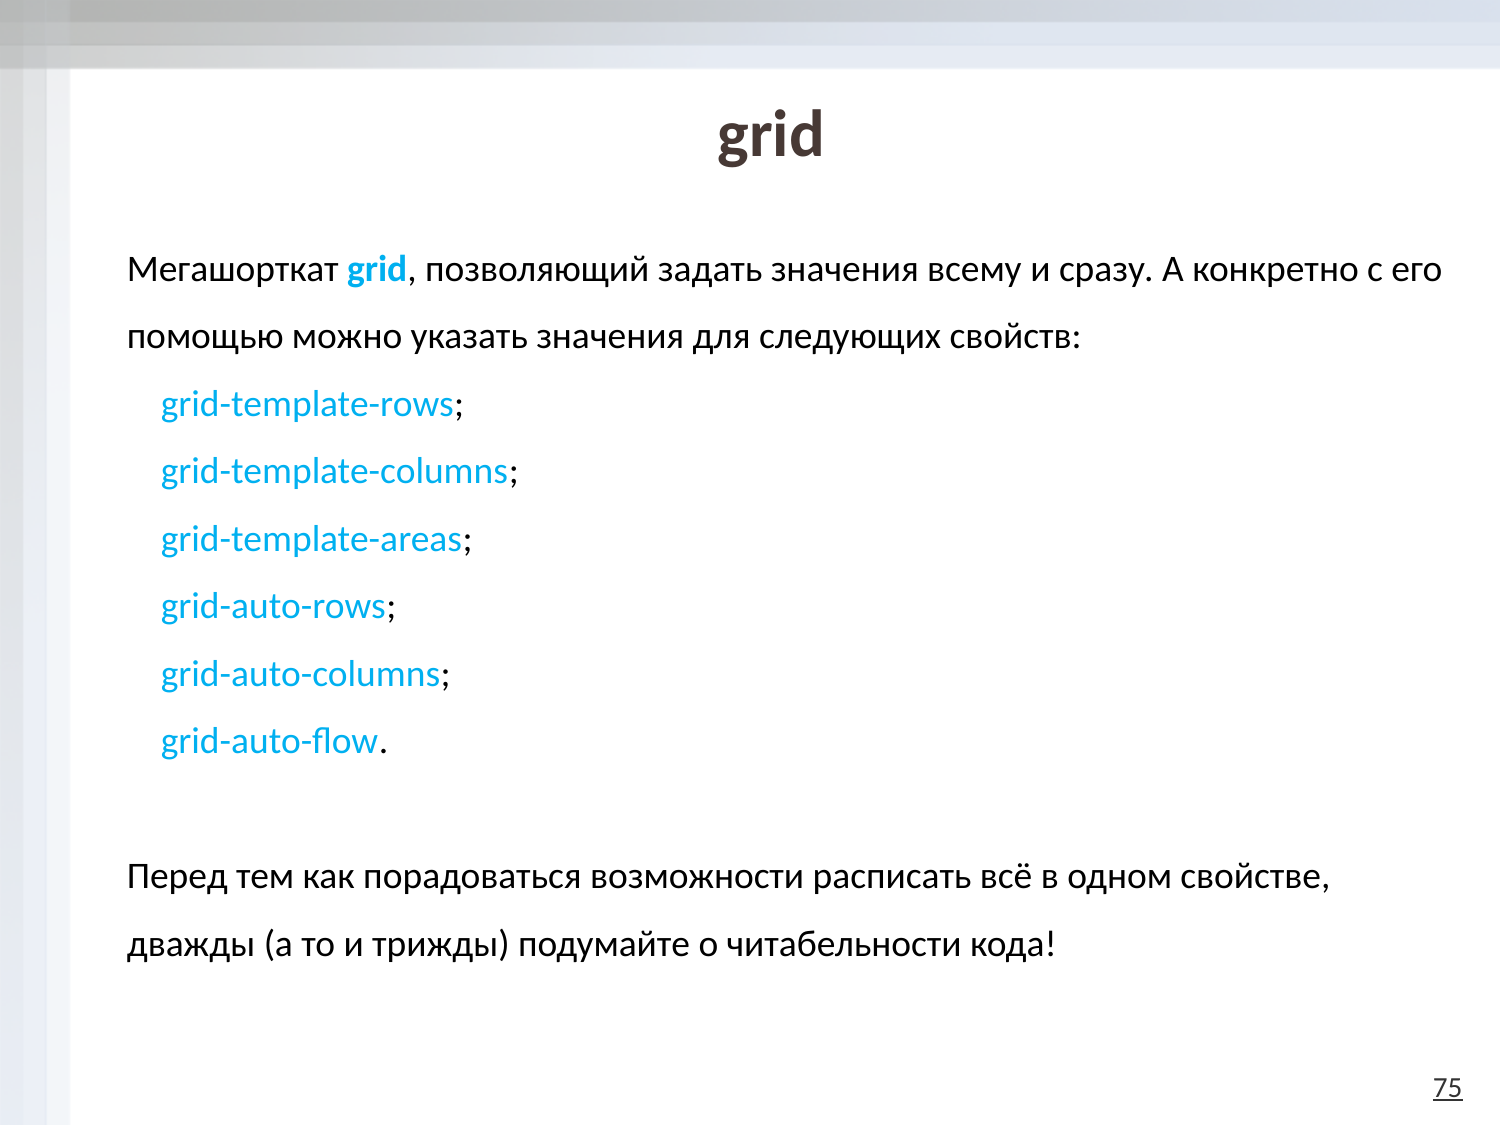

# grid
Мегашорткат grid, позволяющий задать значения всему и сразу. А конкретно с его помощью можно указать значения для следующих свойств:
    grid-template-rows;
    grid-template-columns;
    grid-template-areas;
    grid-auto-rows;
    grid-auto-columns;
    grid-auto-flow.

Перед тем как порадоваться возможности расписать всё в одном свойстве, дважды (а то и трижды) подумайте о читабельности кода!
75